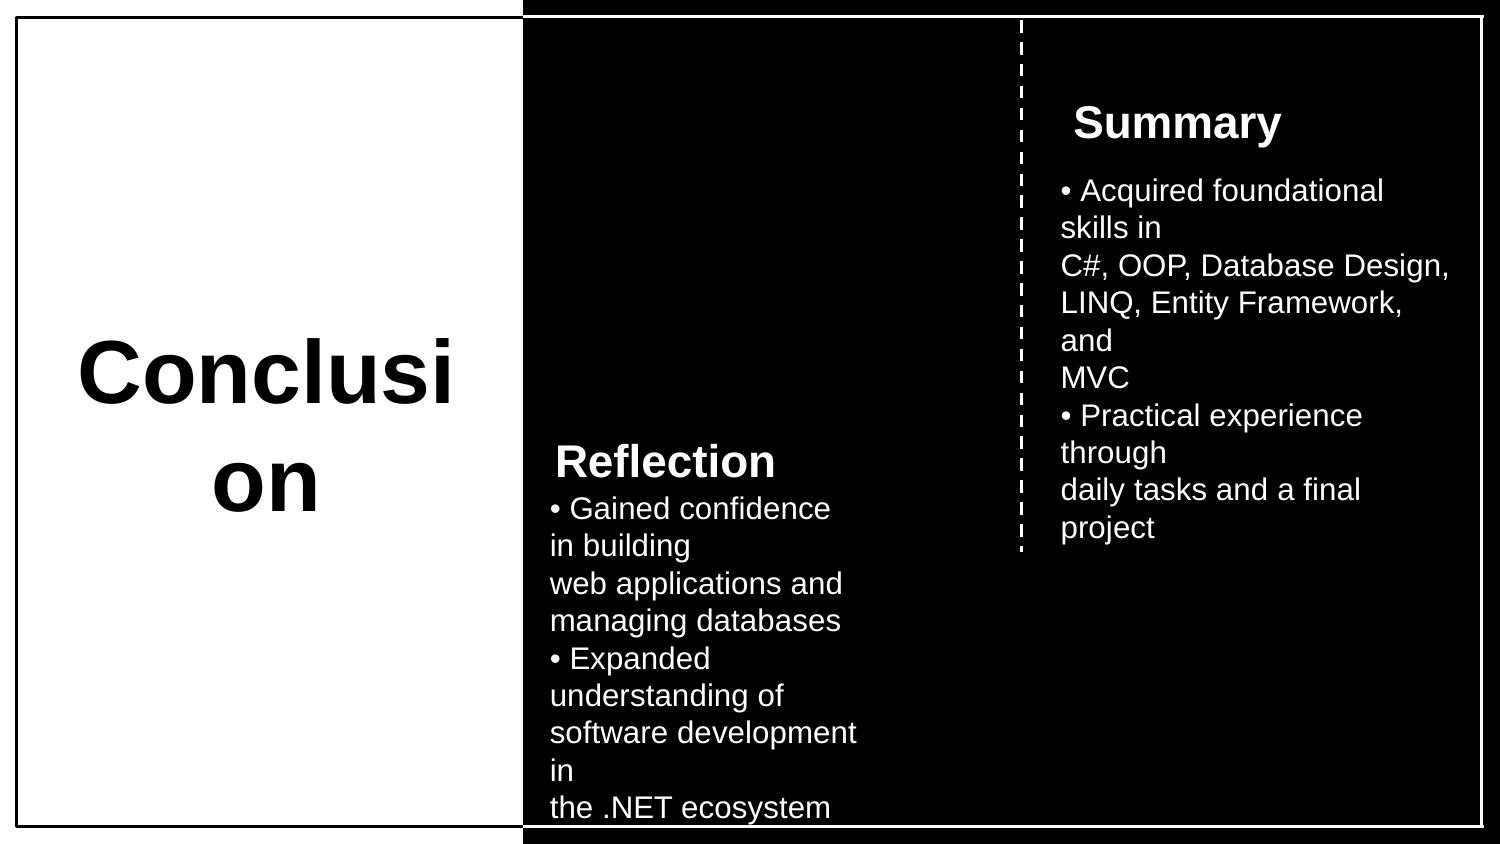

Summary
• Acquired foundational skills in
C#, OOP, Database Design, LINQ, Entity Framework, and
MVC
• Practical experience through
daily tasks and a final project
# Conclusion
Reflection
• Gained confidence in building
web applications and
managing databases
• Expanded understanding of
software development in
the .NET ecosystem